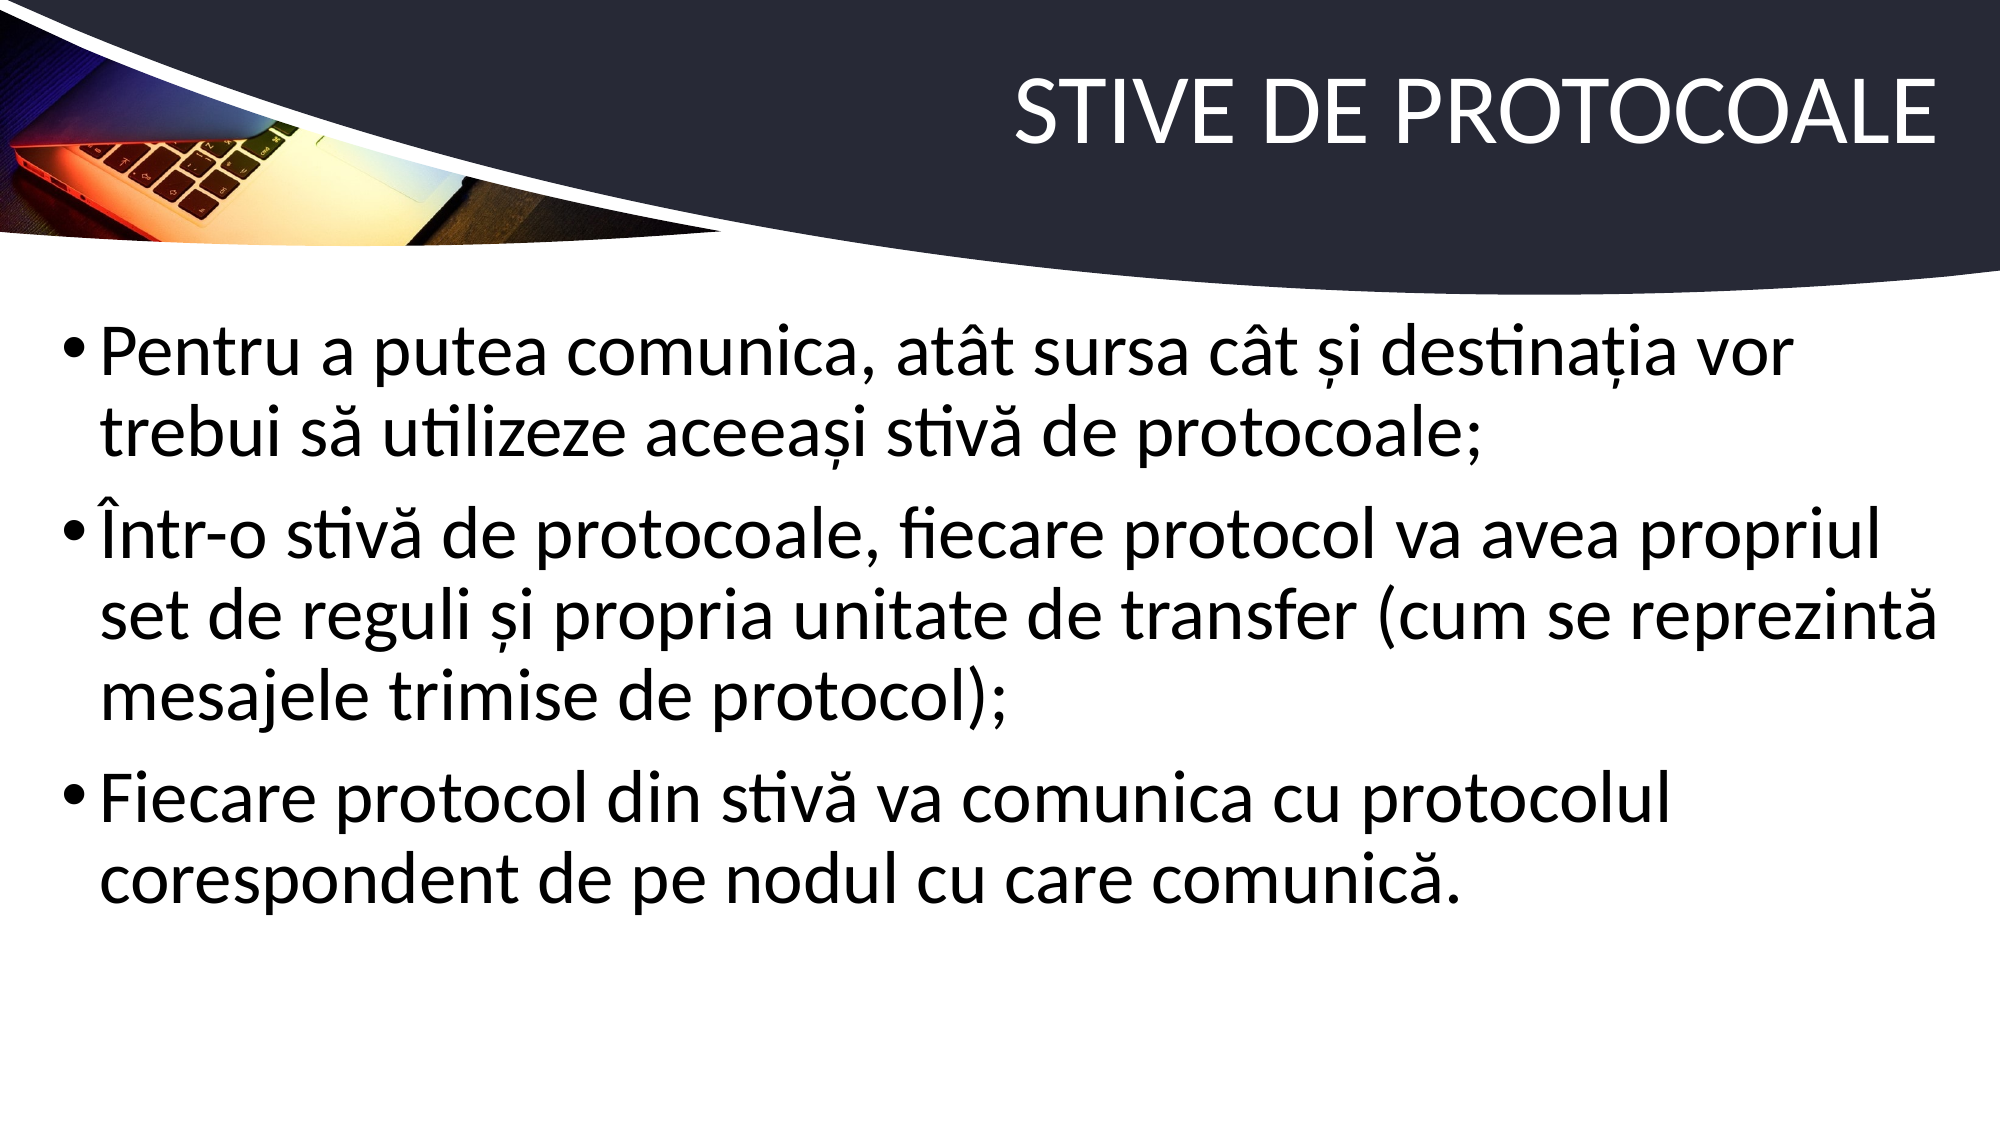

# Stive de protocoale
Pentru a putea comunica, atât sursa cât și destinația vor trebui să utilizeze aceeași stivă de protocoale;
Într-o stivă de protocoale, fiecare protocol va avea propriul set de reguli și propria unitate de transfer (cum se reprezintă mesajele trimise de protocol);
Fiecare protocol din stivă va comunica cu protocolul corespondent de pe nodul cu care comunică.